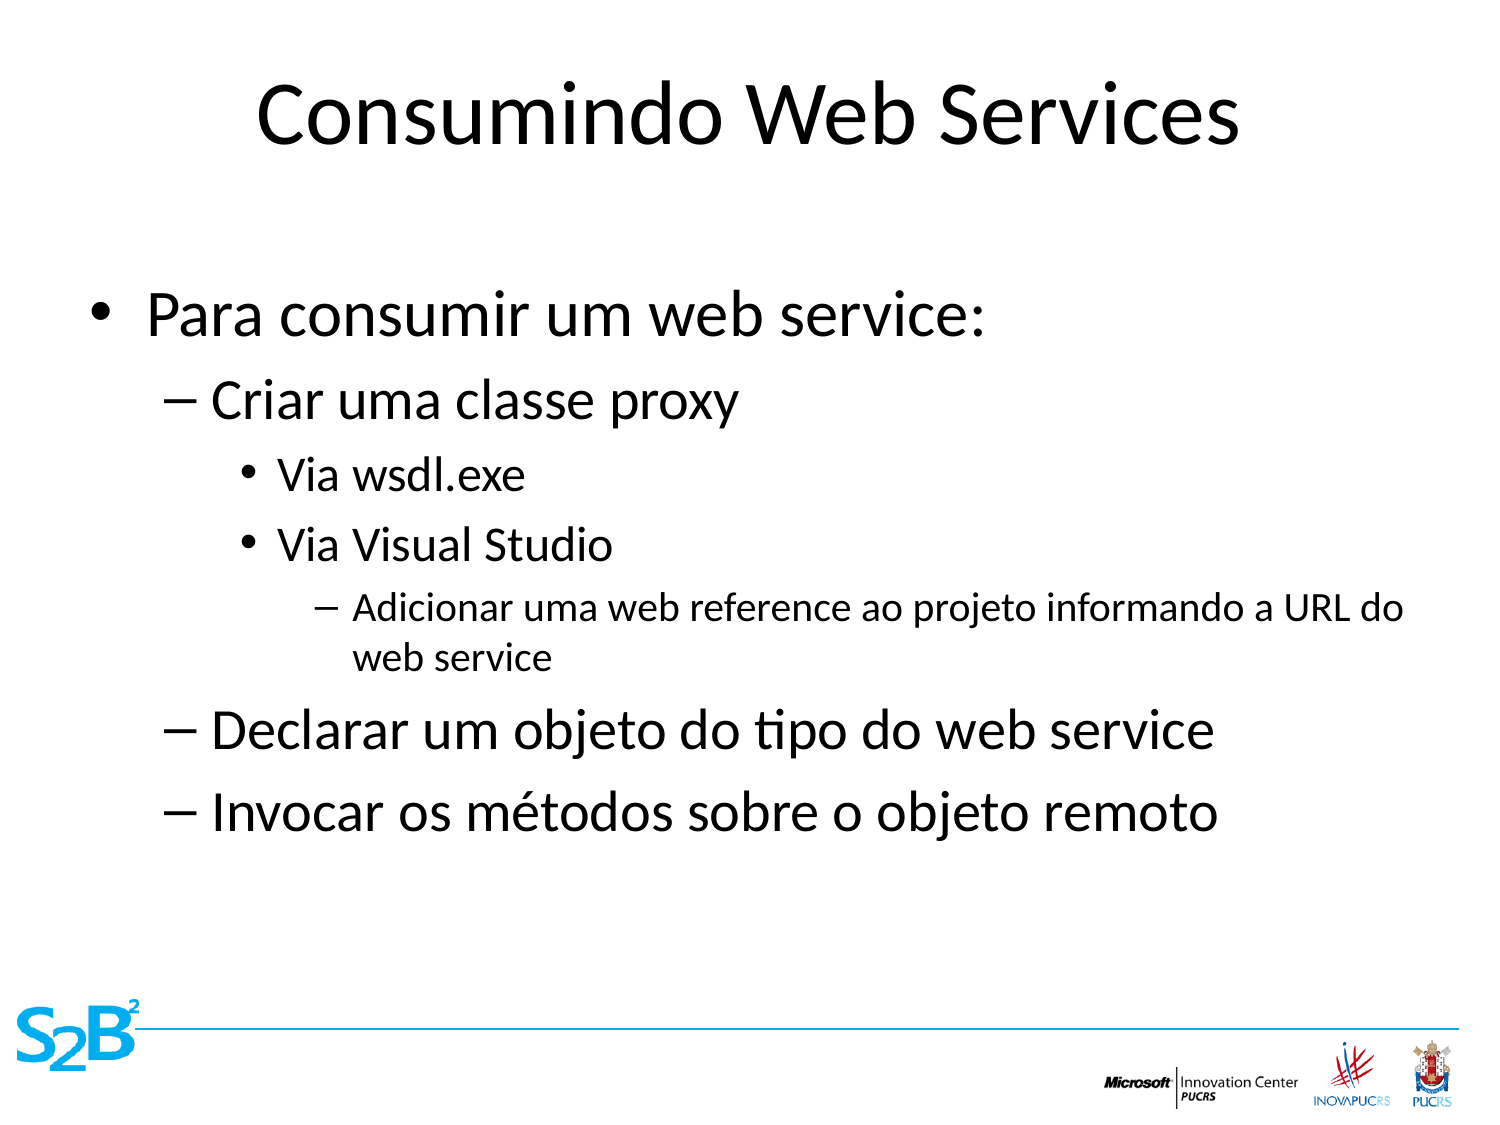

# Consumindo Web Services
Para consumir um web service:
Criar uma classe proxy
Via wsdl.exe
Via Visual Studio
Adicionar uma web reference ao projeto informando a URL do web service
Declarar um objeto do tipo do web service
Invocar os métodos sobre o objeto remoto